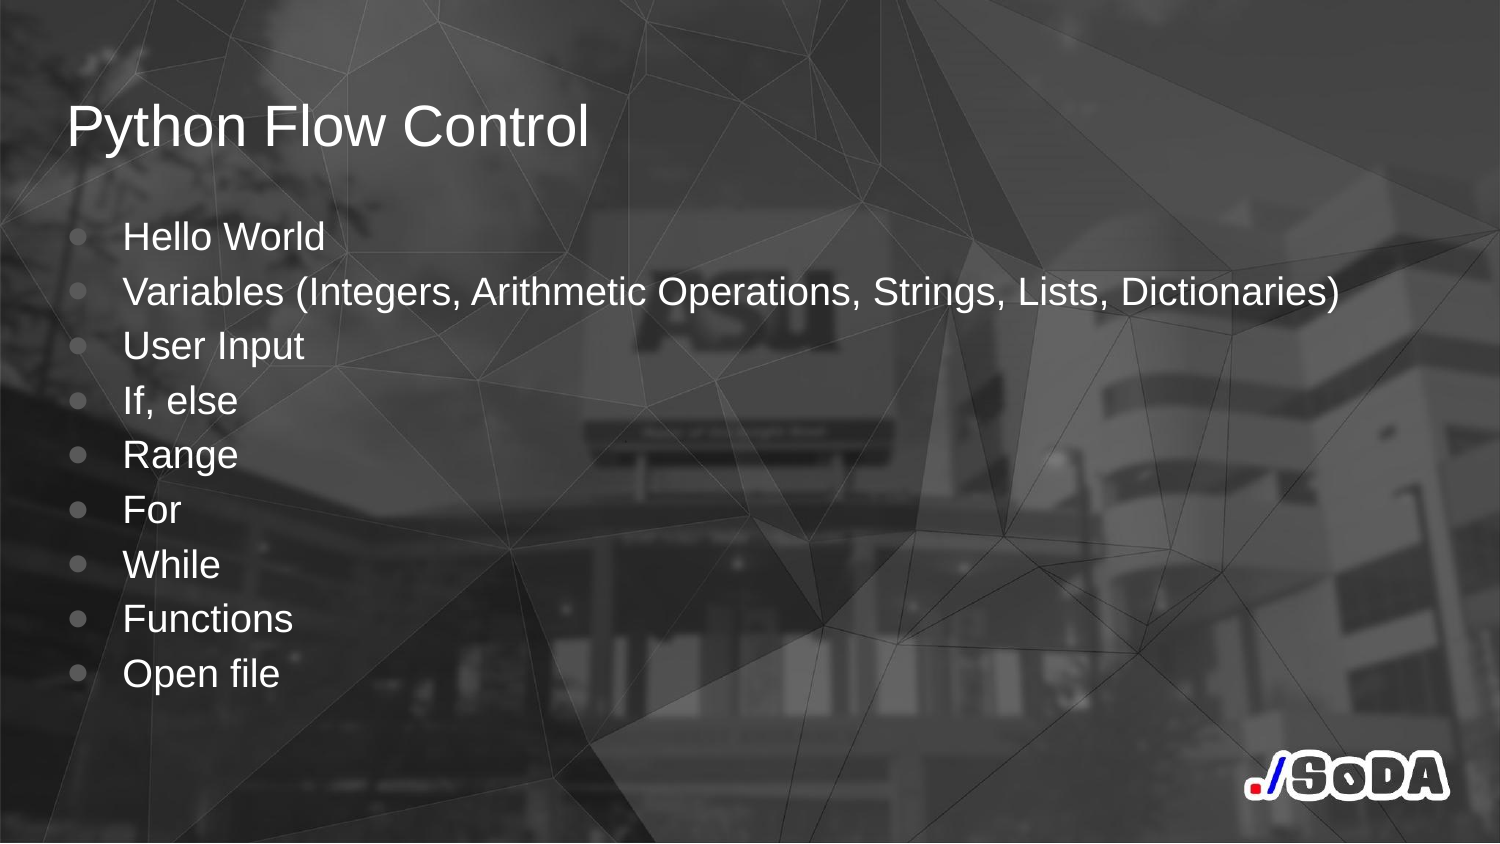

# Python Flow Control
Hello World
Variables (Integers, Arithmetic Operations, Strings, Lists, Dictionaries)
User Input
If, else
Range
For
While
Functions
Open file